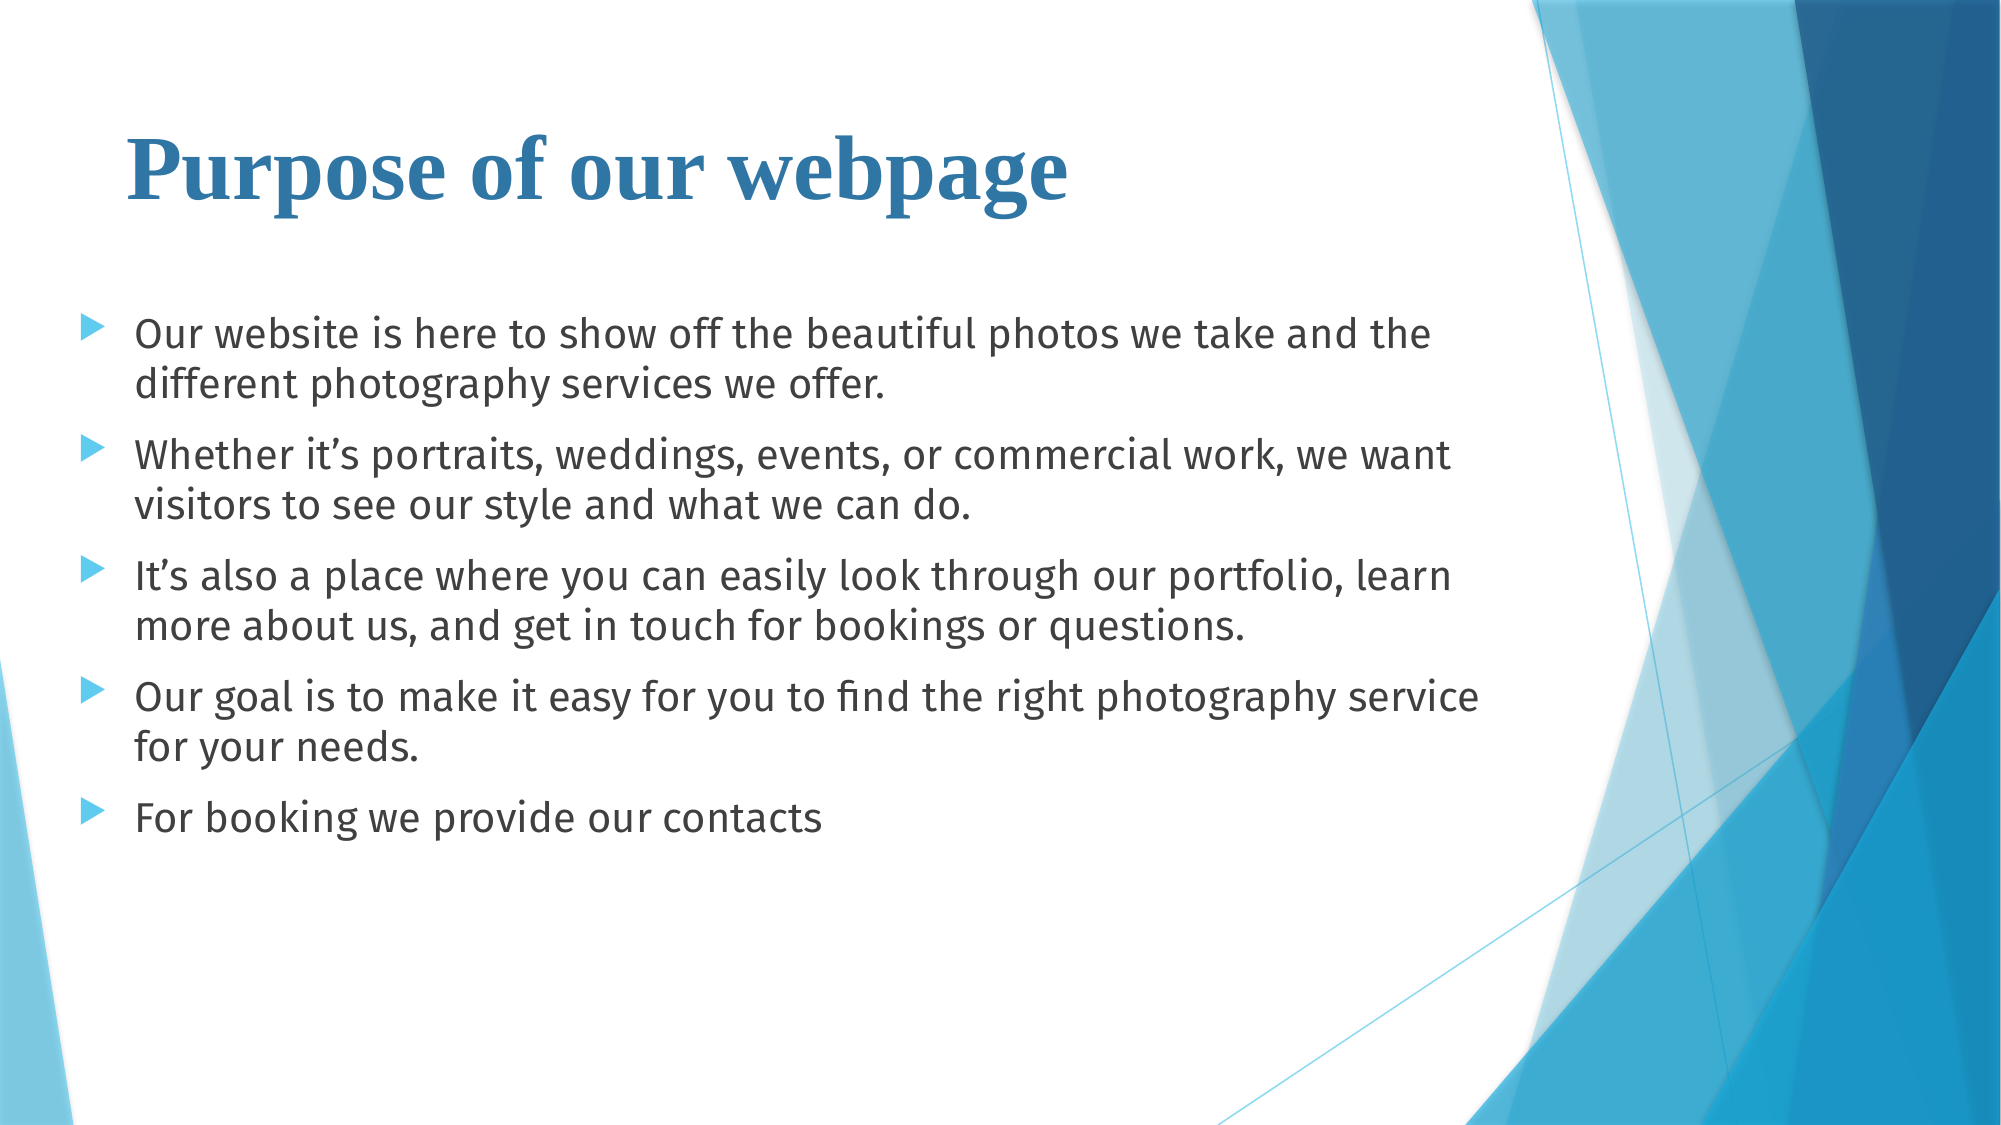

# Purpose of our webpage
Our website is here to show off the beautiful photos we take and the different photography services we offer.
Whether it’s portraits, weddings, events, or commercial work, we want visitors to see our style and what we can do.
It’s also a place where you can easily look through our portfolio, learn more about us, and get in touch for bookings or questions.
Our goal is to make it easy for you to find the right photography service for your needs.
For booking we provide our contacts